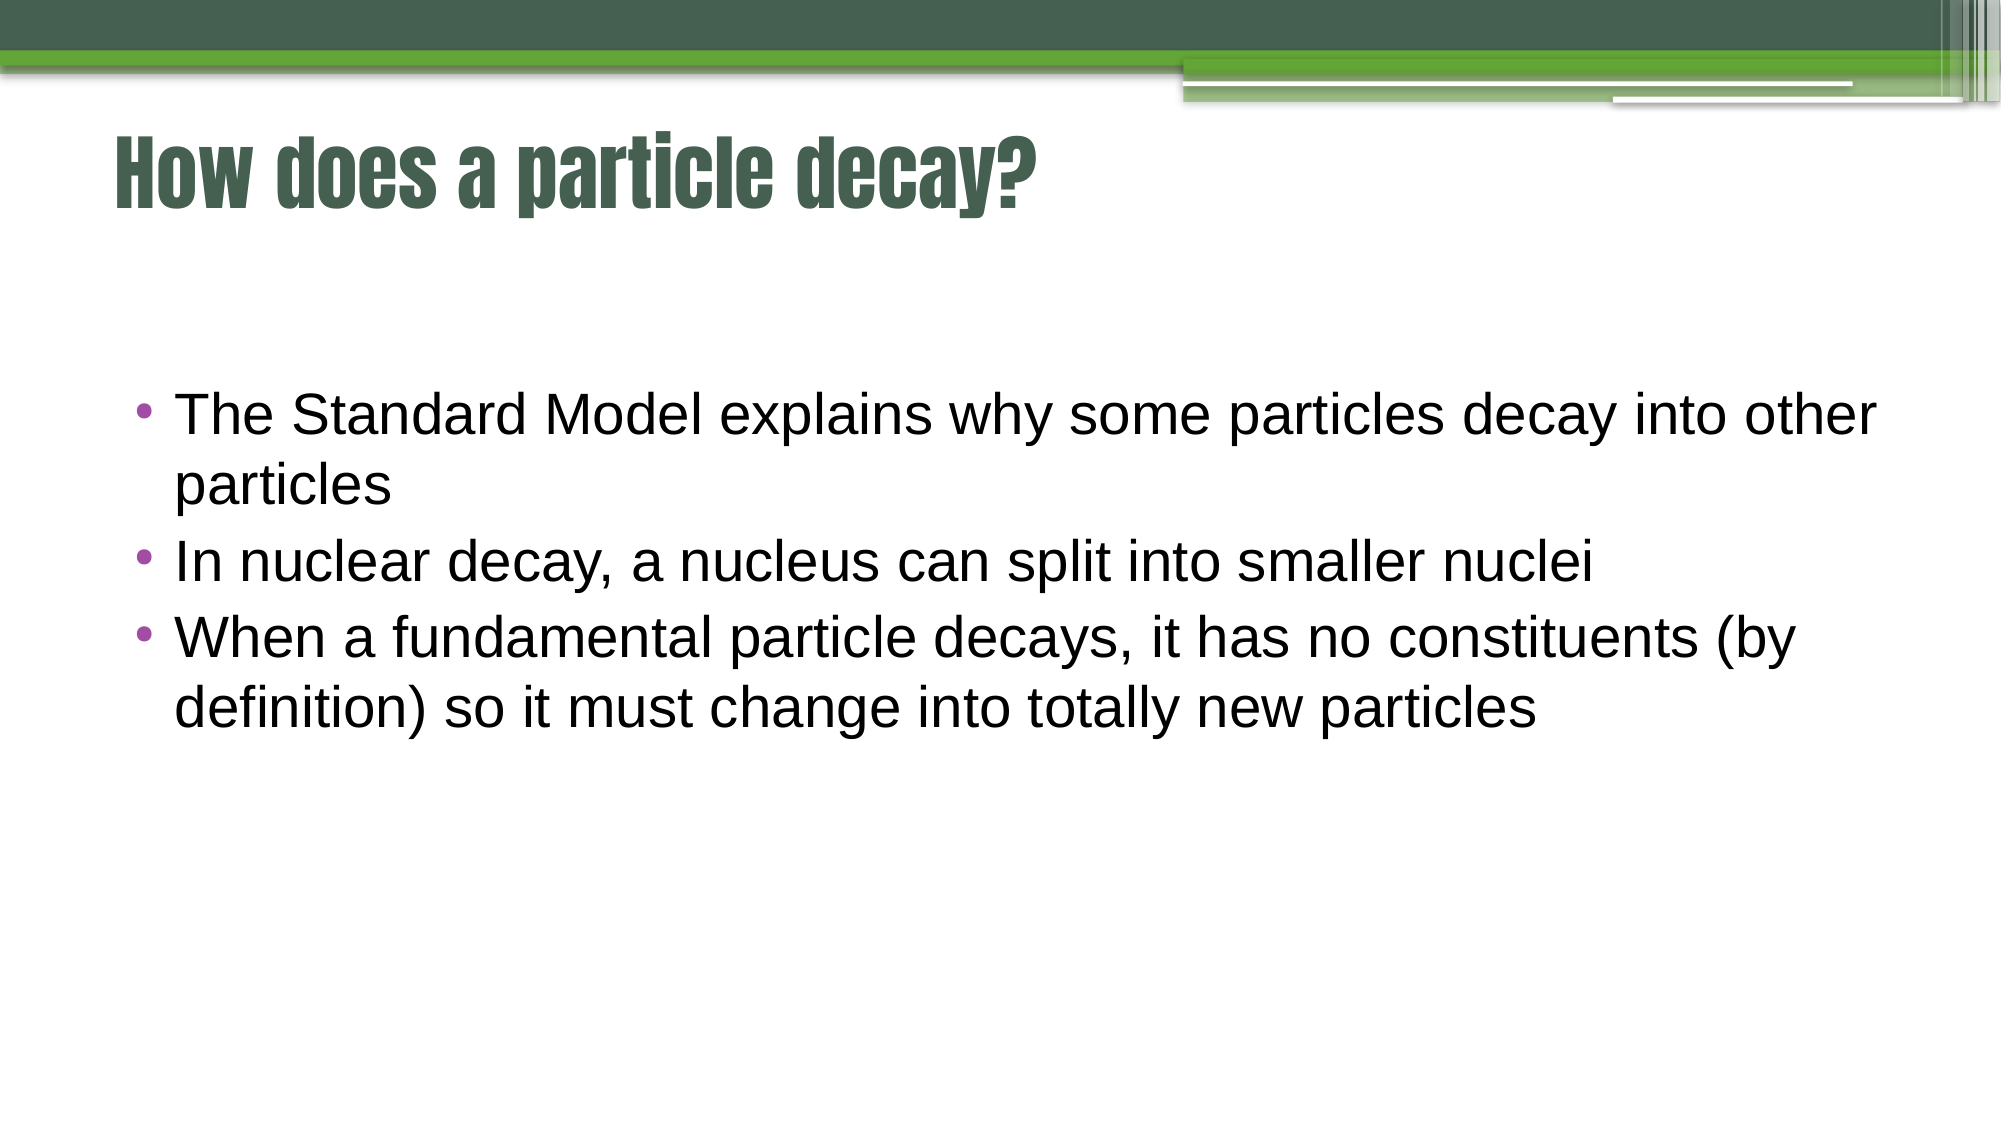

# How does a particle decay?
The Standard Model explains why some particles decay into other particles
In nuclear decay, a nucleus can split into smaller nuclei
When a fundamental particle decays, it has no constituents (by definition) so it must change into totally new particles